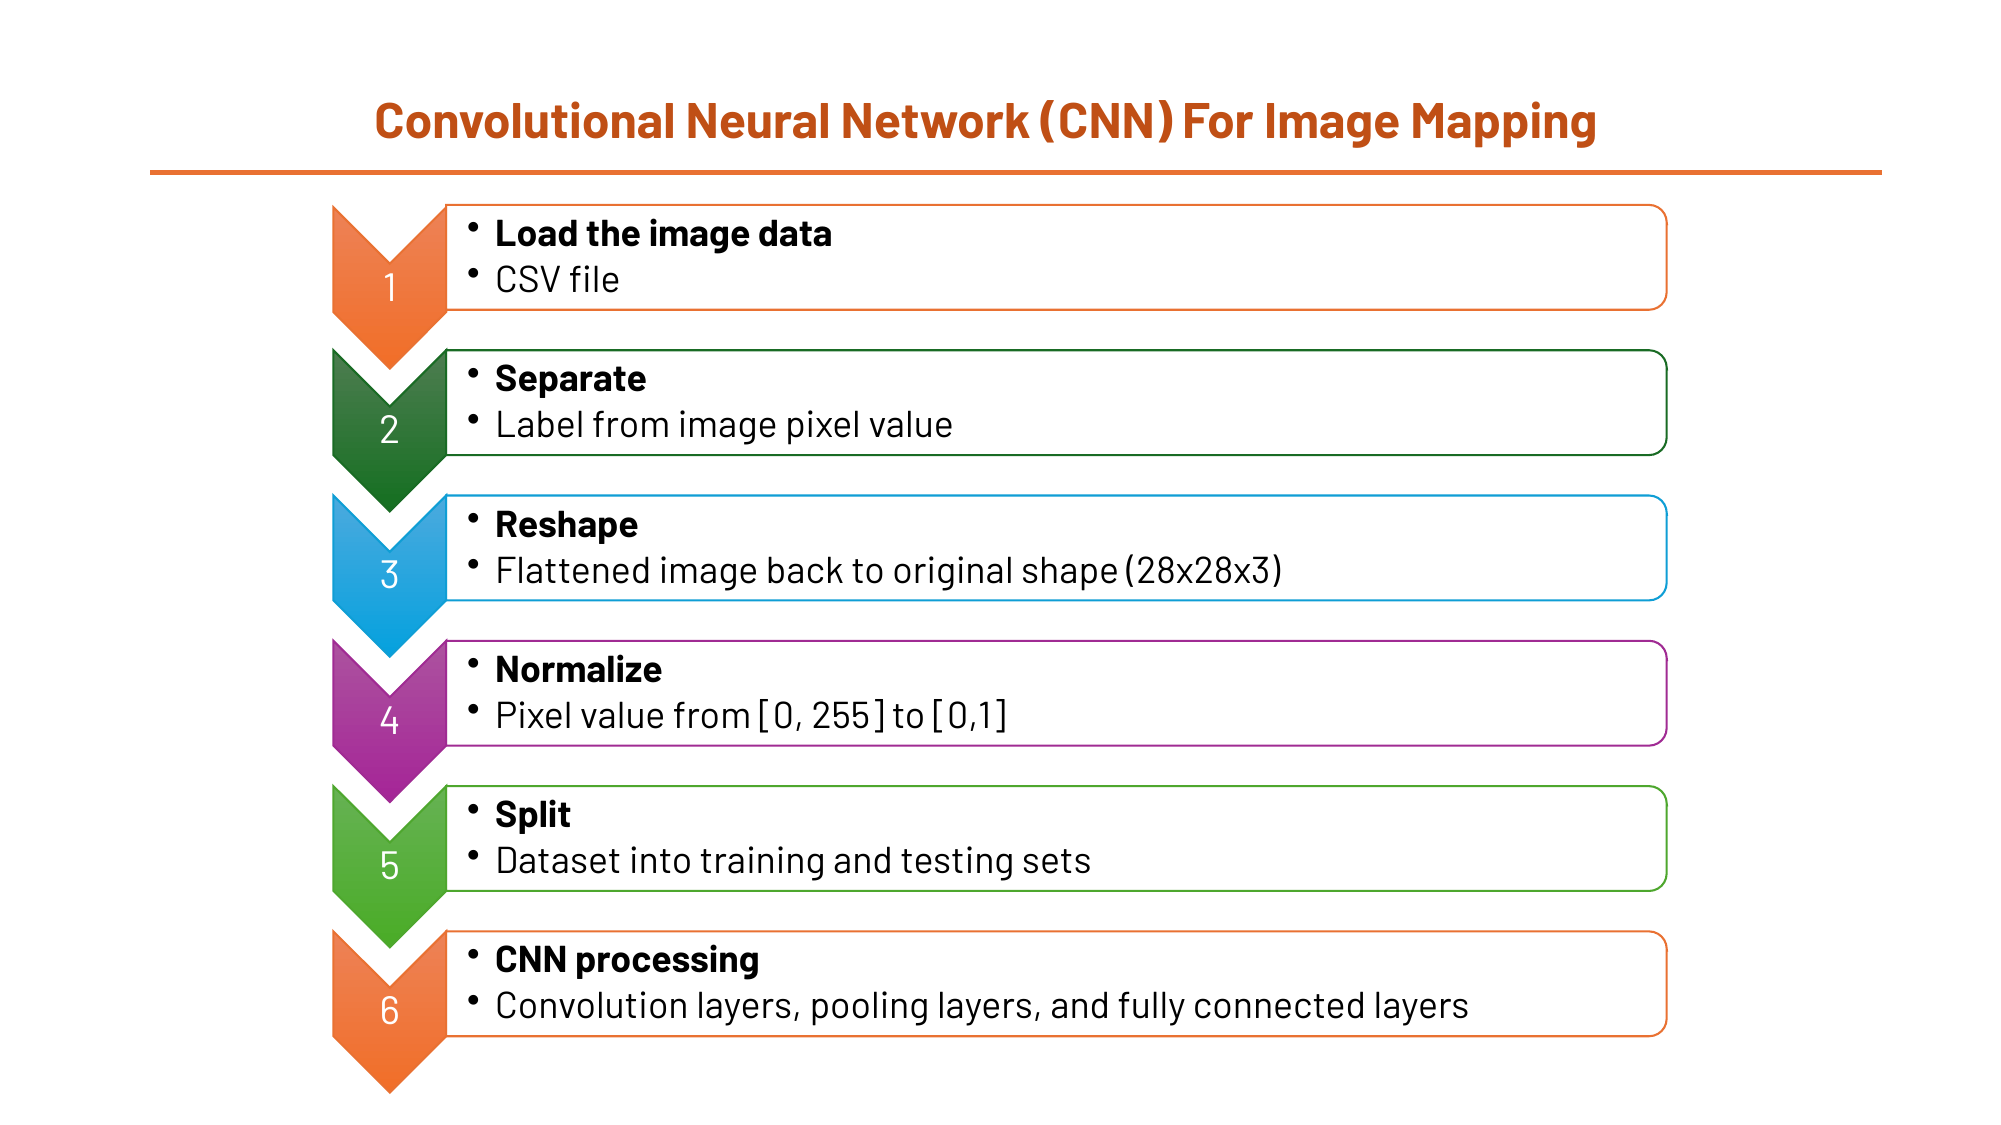

Convolutional Neural Network (CNN) For Image Mapping
1
Load the image data
CSV file
2
Separate
Label from image pixel value
3
Reshape
Flattened image back to original shape (28x28x3)
4
Normalize
Pixel value from [0, 255] to [0,1]
5
Split
Dataset into training and testing sets
6
CNN processing
Convolution layers, pooling layers, and fully connected layers